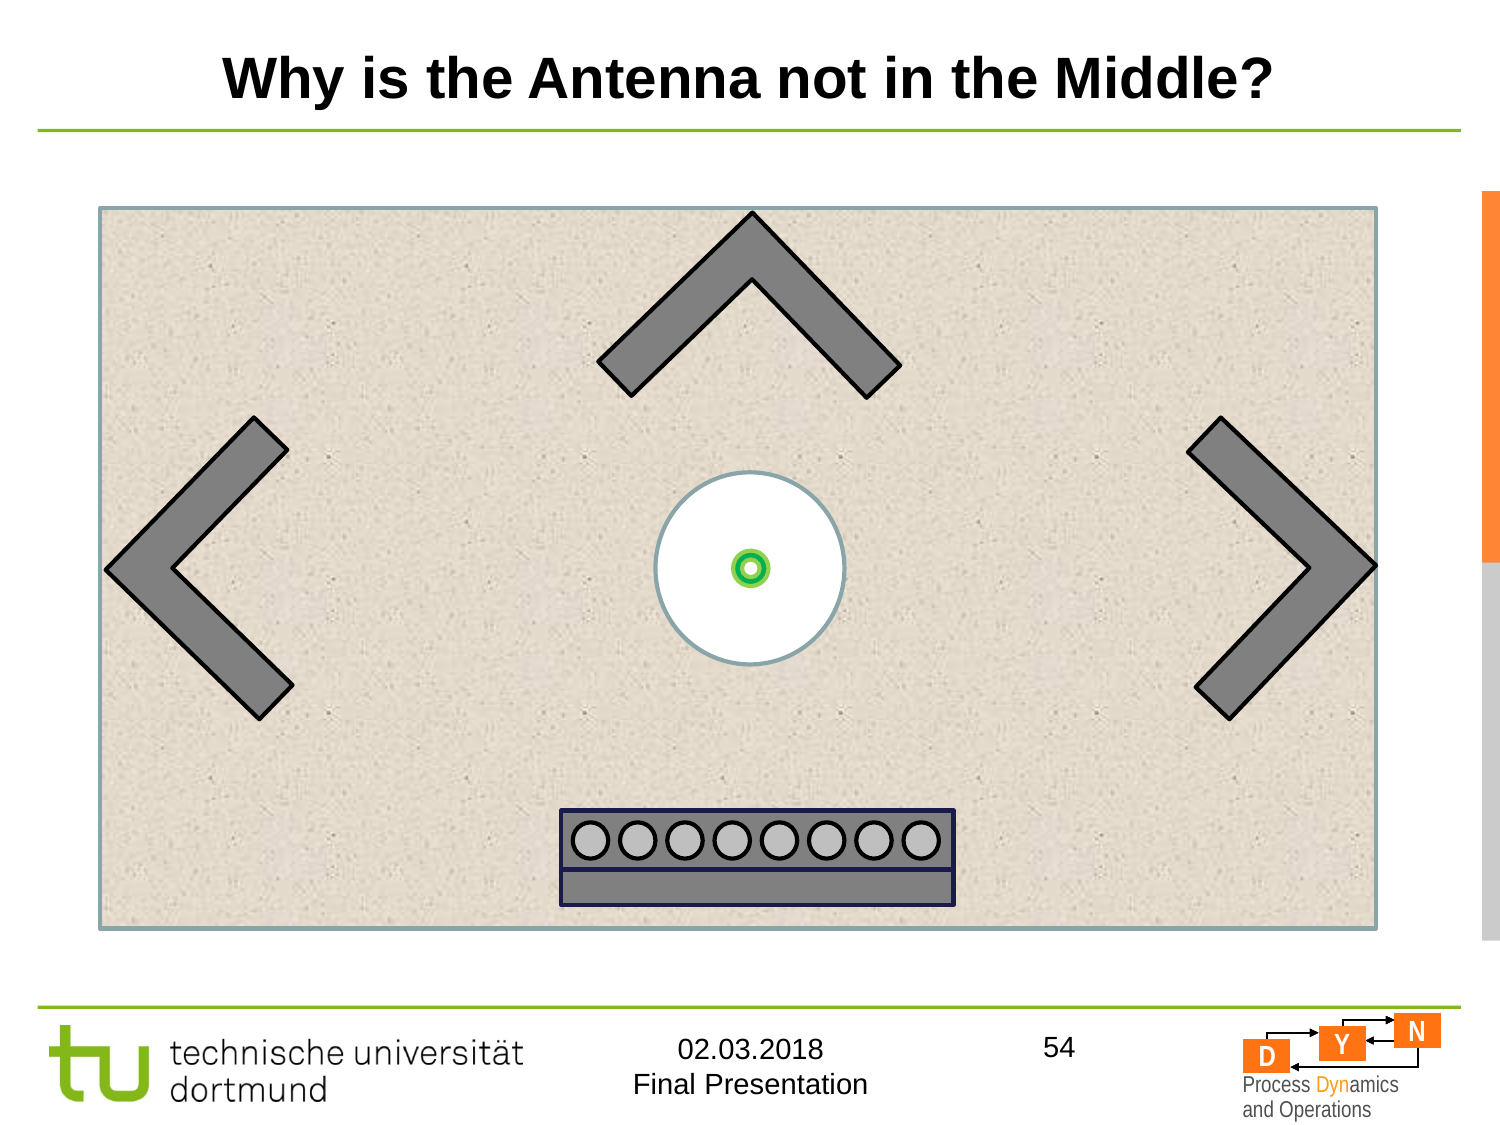

# Why is the Antenna not in the Middle?